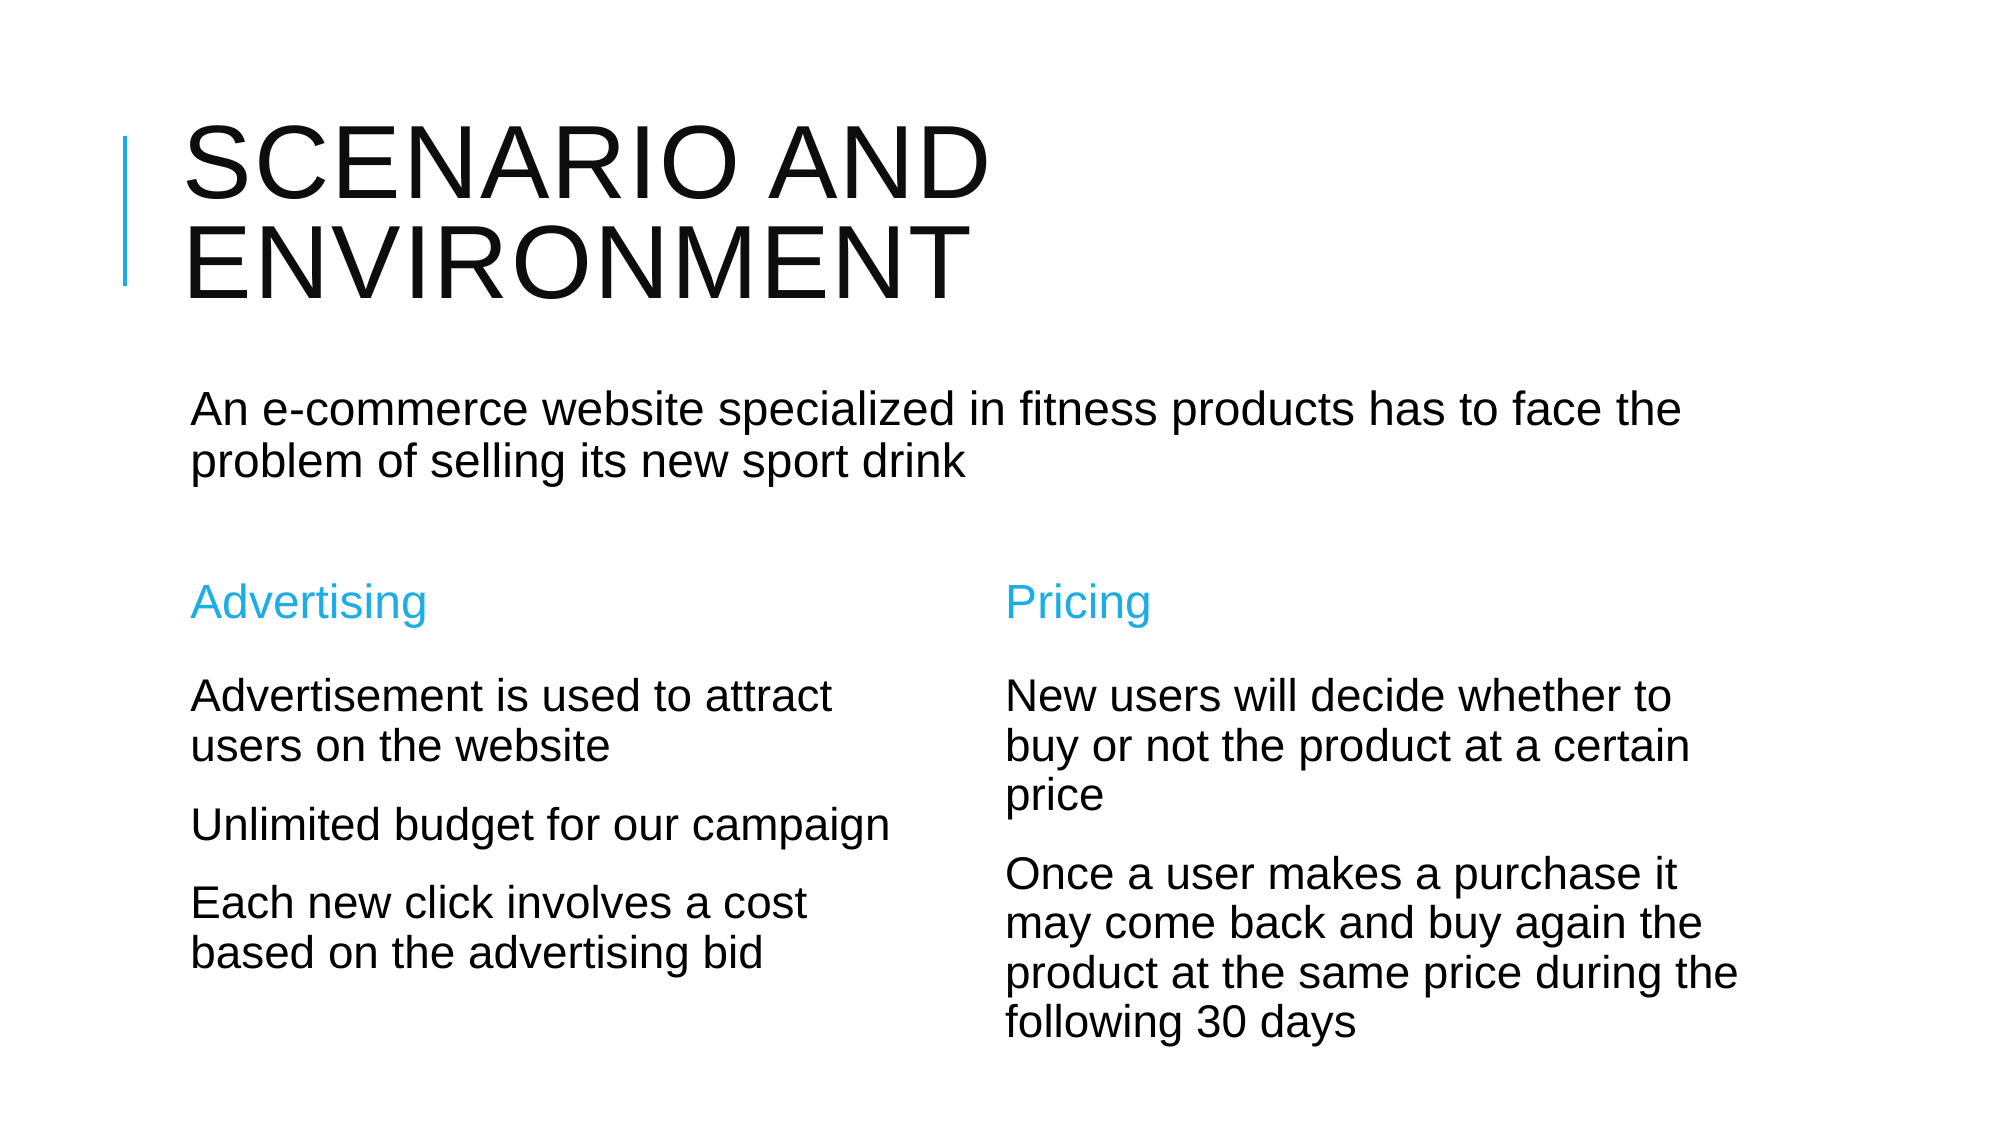

# Scenario and environment
An e-commerce website specialized in fitness products has to face the problem of selling its new sport drink
Advertising
Pricing
Advertisement is used to attract users on the website
Unlimited budget for our campaign
Each new click involves a cost based on the advertising bid
New users will decide whether to buy or not the product at a certain price
Once a user makes a purchase it may come back and buy again the product at the same price during the following 30 days